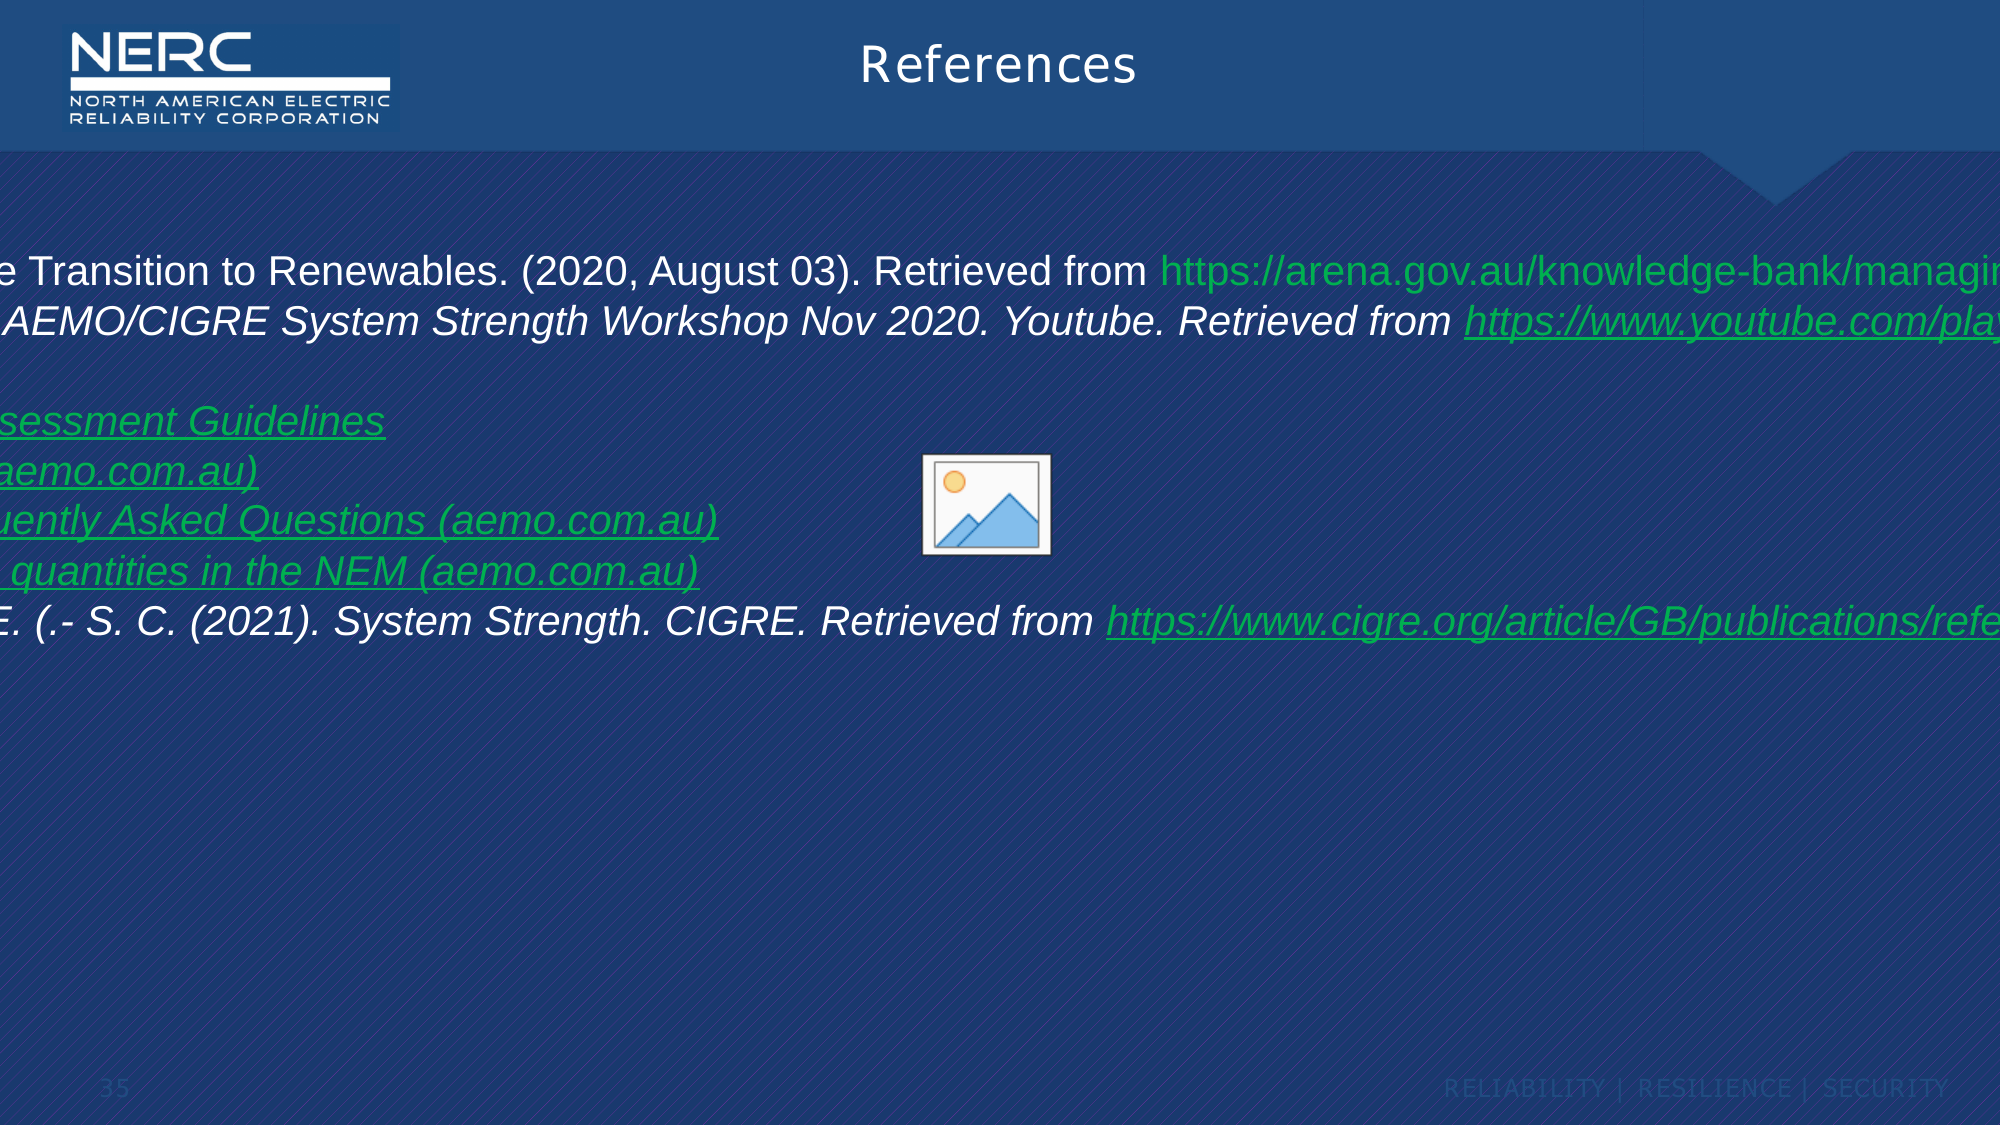

References
[ARENA2020] Managing System Strength During the Transition to Renewables. (2020, August 03). Retrieved from https://arena.gov.au/knowledge-bank/managing-system-strength-during-the-transition-to-renewables
[cigre-SS-YT-20] CIGRE Australia. (2024, June 21). AEMO/CIGRE System Strength Workshop Nov 2020. Youtube. Retrieved from https://www.youtube.com/playlist?list=PLwGHigN9C41BaJhk_rfXeoT8e67-m4aDX
[cigre-SS-Workshop-Iti]
[AEMO-SSIAG] AEMO | System Strength Impact Assessment Guidelines
[AEMO-SS-Explained] System Strength Explained (aemo.com.au)
[AEMO-SS-FAQ] System Strength Framework Frequently Asked Questions (aemo.com.au)
[AEMO-Calculating-SS] Calculating system strength quantities in the NEM (aemo.com.au)
[cigre-SS-Brief-2021] Chair, B. B. (.- C4. 5. C. a. Z. E. (.- S. C. (2021). System Strength. CIGRE. Retrieved from https://www.cigre.org/article/GB/publications/reference-papers/system-strength